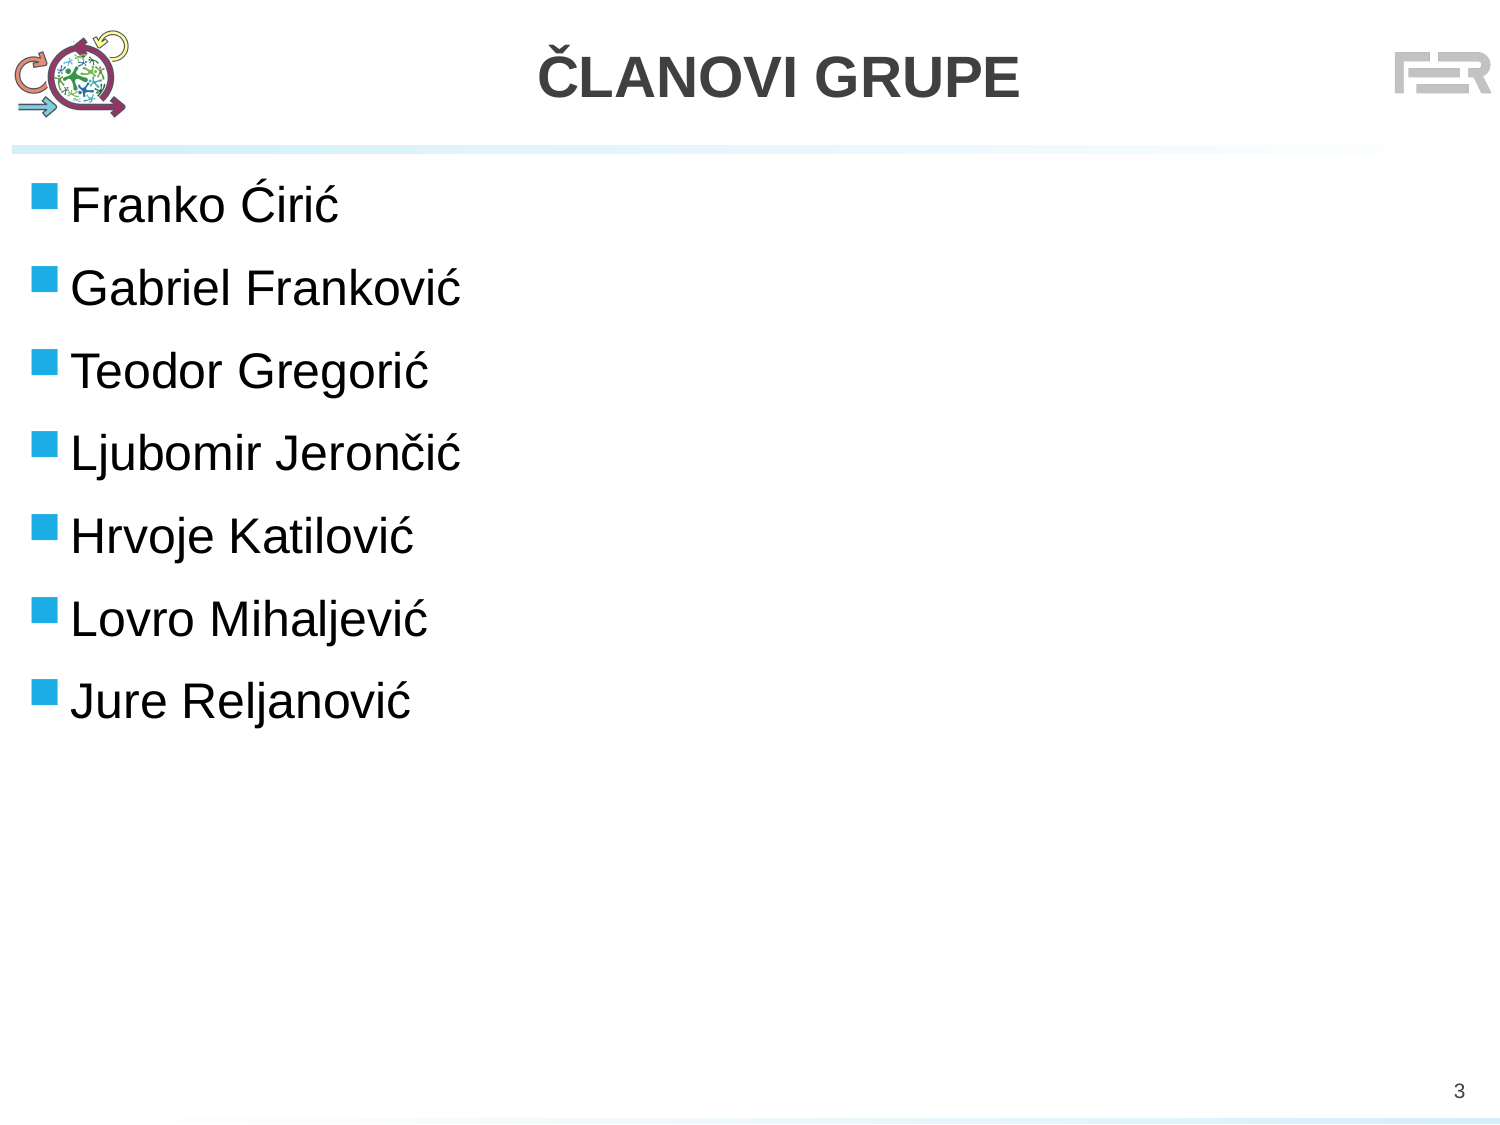

# Članovi grupe
Franko Ćirić
Gabriel Franković
Teodor Gregorić
Ljubomir Jerončić
Hrvoje Katilović
Lovro Mihaljević
Jure Reljanović
3